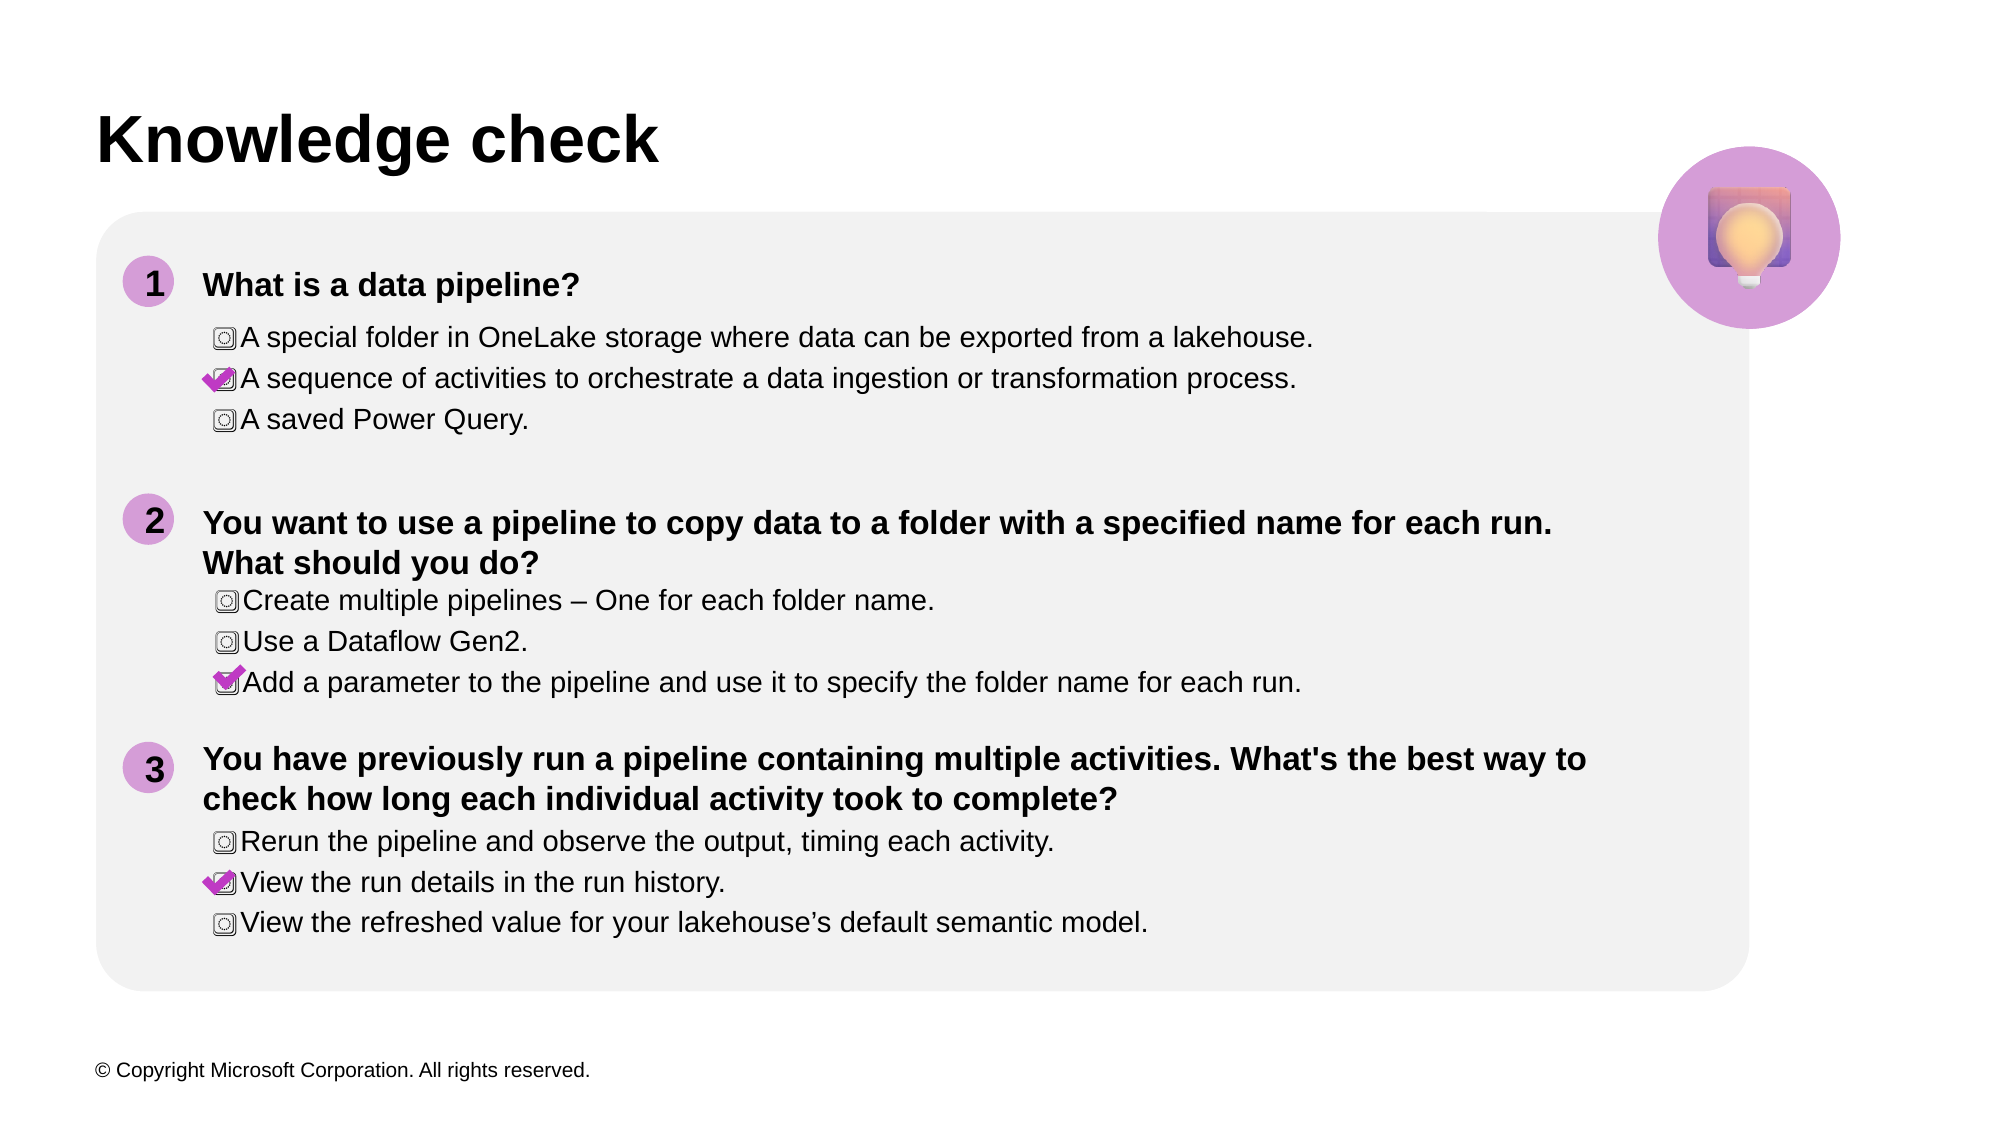

# Knowledge check
1
What is a data pipeline?
A special folder in OneLake storage where data can be exported from a lakehouse.
A sequence of activities to orchestrate a data ingestion or transformation process.
A saved Power Query.

2
You want to use a pipeline to copy data to a folder with a specified name for each run. What should you do?
Create multiple pipelines – One for each folder name.
Use a Dataflow Gen2.
Add a parameter to the pipeline and use it to specify the folder name for each run.

You have previously run a pipeline containing multiple activities. What's the best way to check how long each individual activity took to complete?
3
Rerun the pipeline and observe the output, timing each activity.
View the run details in the run history.
View the refreshed value for your lakehouse’s default semantic model.